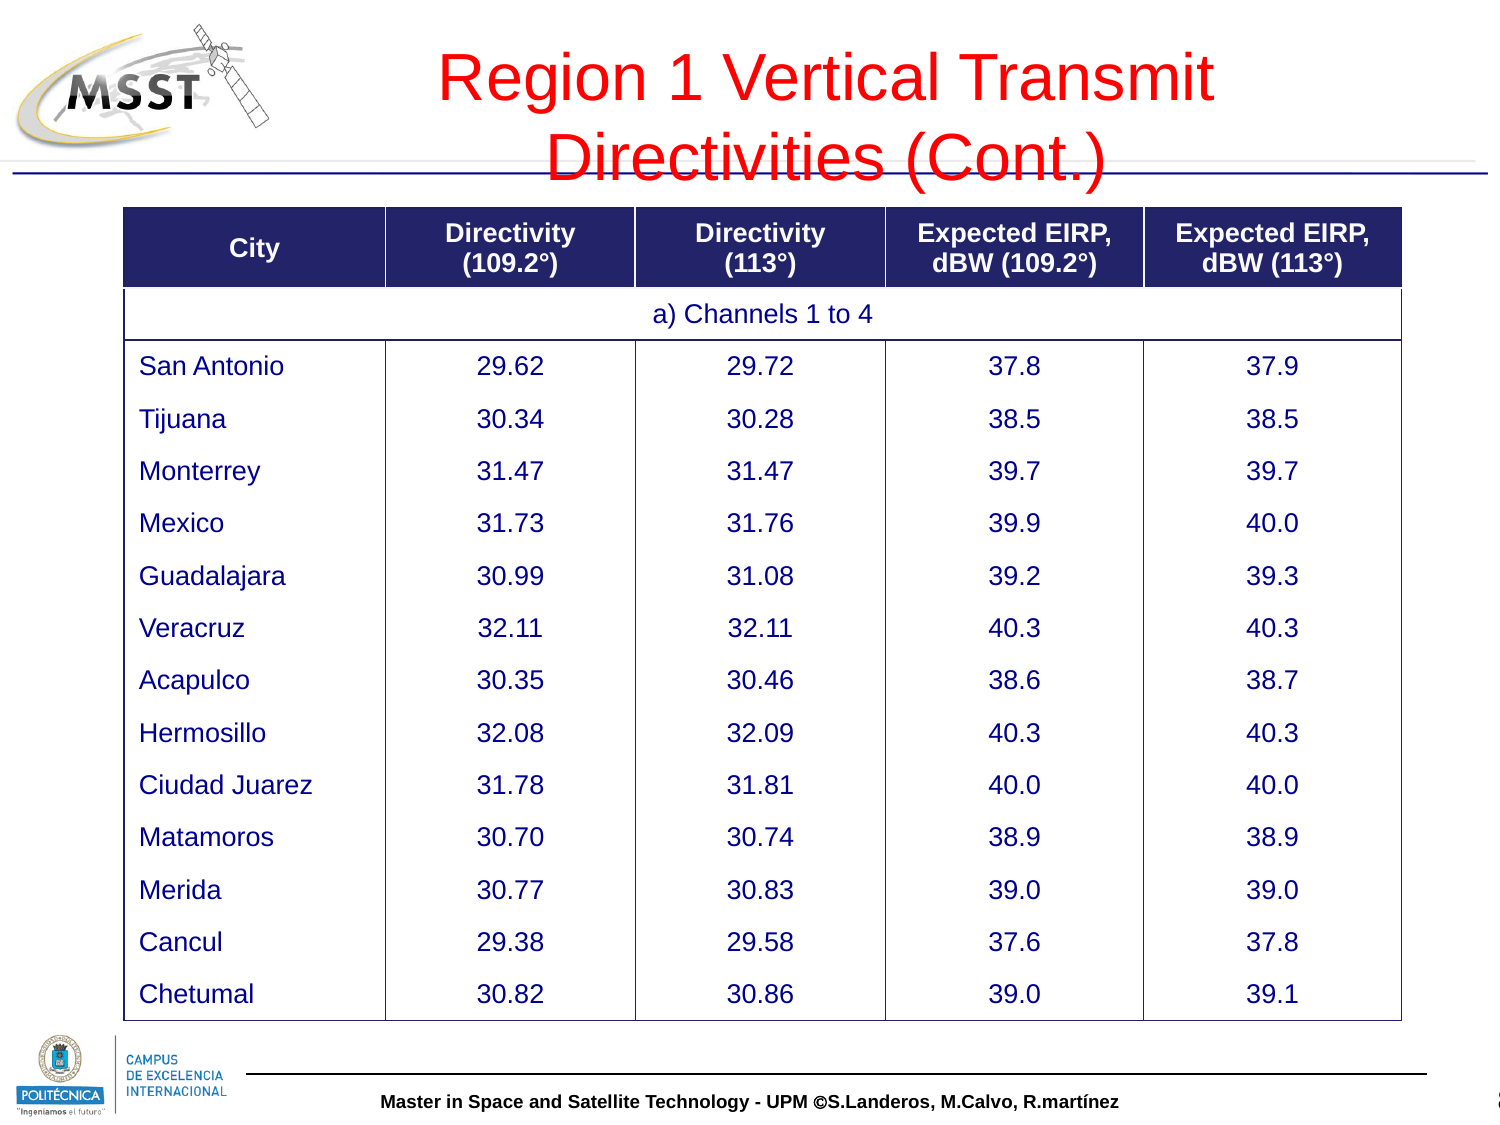

Region 1 Vertical Transmit
Directivities (Cont.)
| City | Directivity (109.2°) | Directivity (113°) | Expected EIRP, dBW (109.2°) | Expected EIRP, dBW (113°) |
| --- | --- | --- | --- | --- |
| a) Channels 1 to 4 |  |  |  |  |
| San Antonio | 29.62 | 29.72 | 37.8 | 37.9 |
| Tijuana | 30.34 | 30.28 | 38.5 | 38.5 |
| Monterrey | 31.47 | 31.47 | 39.7 | 39.7 |
| Mexico | 31.73 | 31.76 | 39.9 | 40.0 |
| Guadalajara | 30.99 | 31.08 | 39.2 | 39.3 |
| Veracruz | 32.11 | 32.11 | 40.3 | 40.3 |
| Acapulco | 30.35 | 30.46 | 38.6 | 38.7 |
| Hermosillo | 32.08 | 32.09 | 40.3 | 40.3 |
| Ciudad Juarez | 31.78 | 31.81 | 40.0 | 40.0 |
| Matamoros | 30.70 | 30.74 | 38.9 | 38.9 |
| Merida | 30.77 | 30.83 | 39.0 | 39.0 |
| Cancul | 29.38 | 29.58 | 37.6 | 37.8 |
| Chetumal | 30.82 | 30.86 | 39.0 | 39.1 |